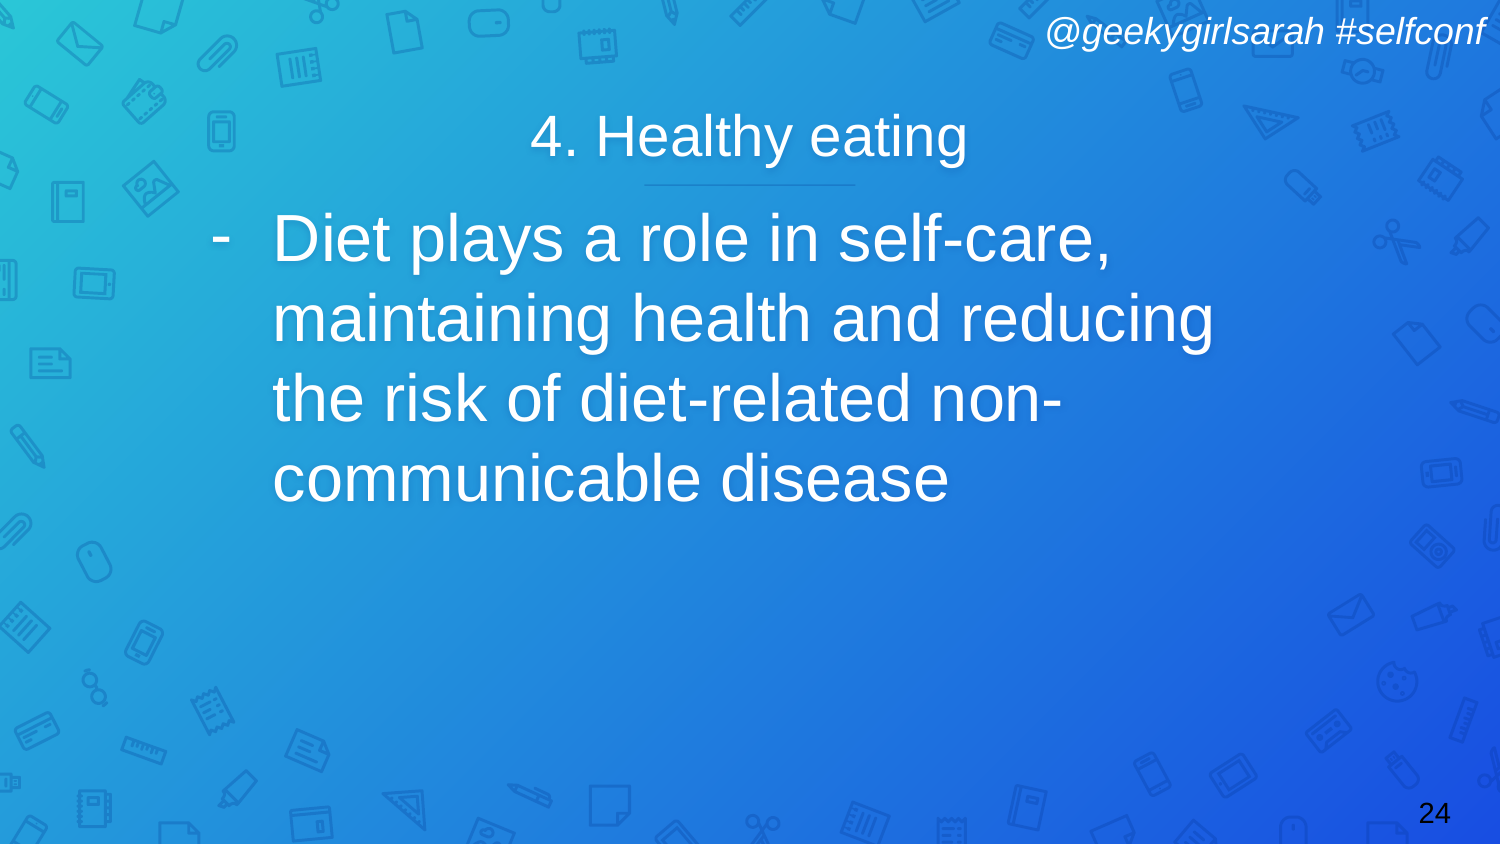

# 4. Healthy eating
Diet plays a role in self-care, maintaining health and reducing the risk of diet-related non-communicable disease
24